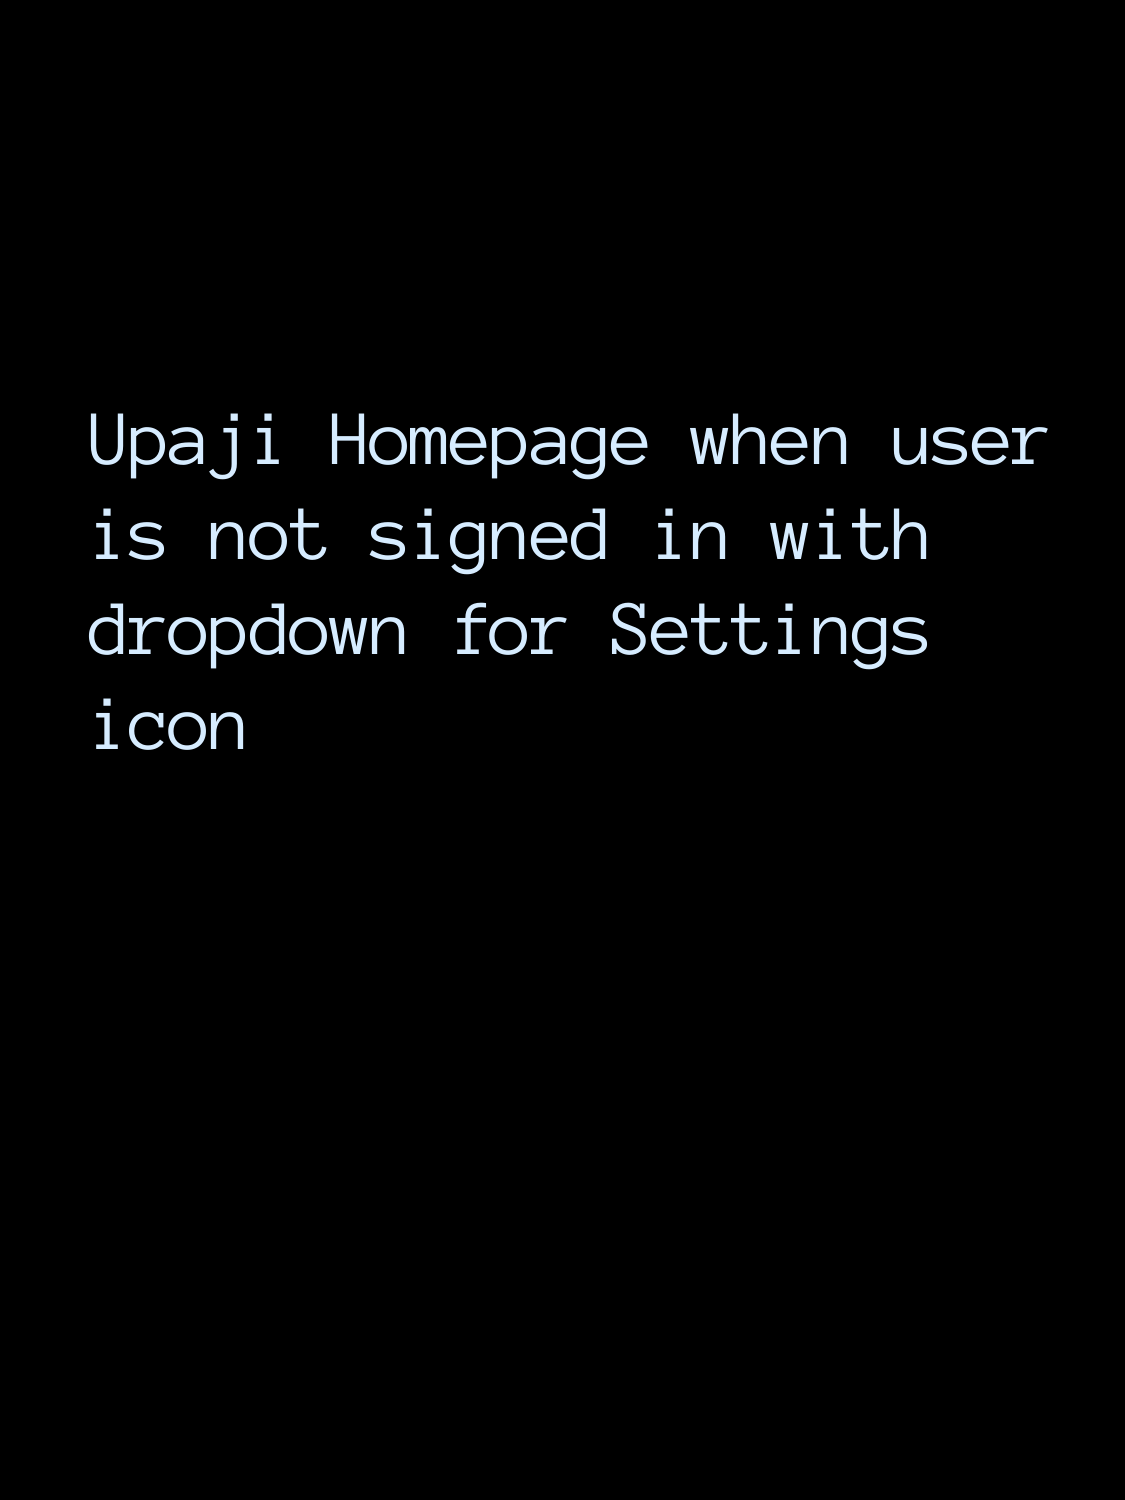

# Upaji Homepage when user is not signed in with dropdown for Settings icon